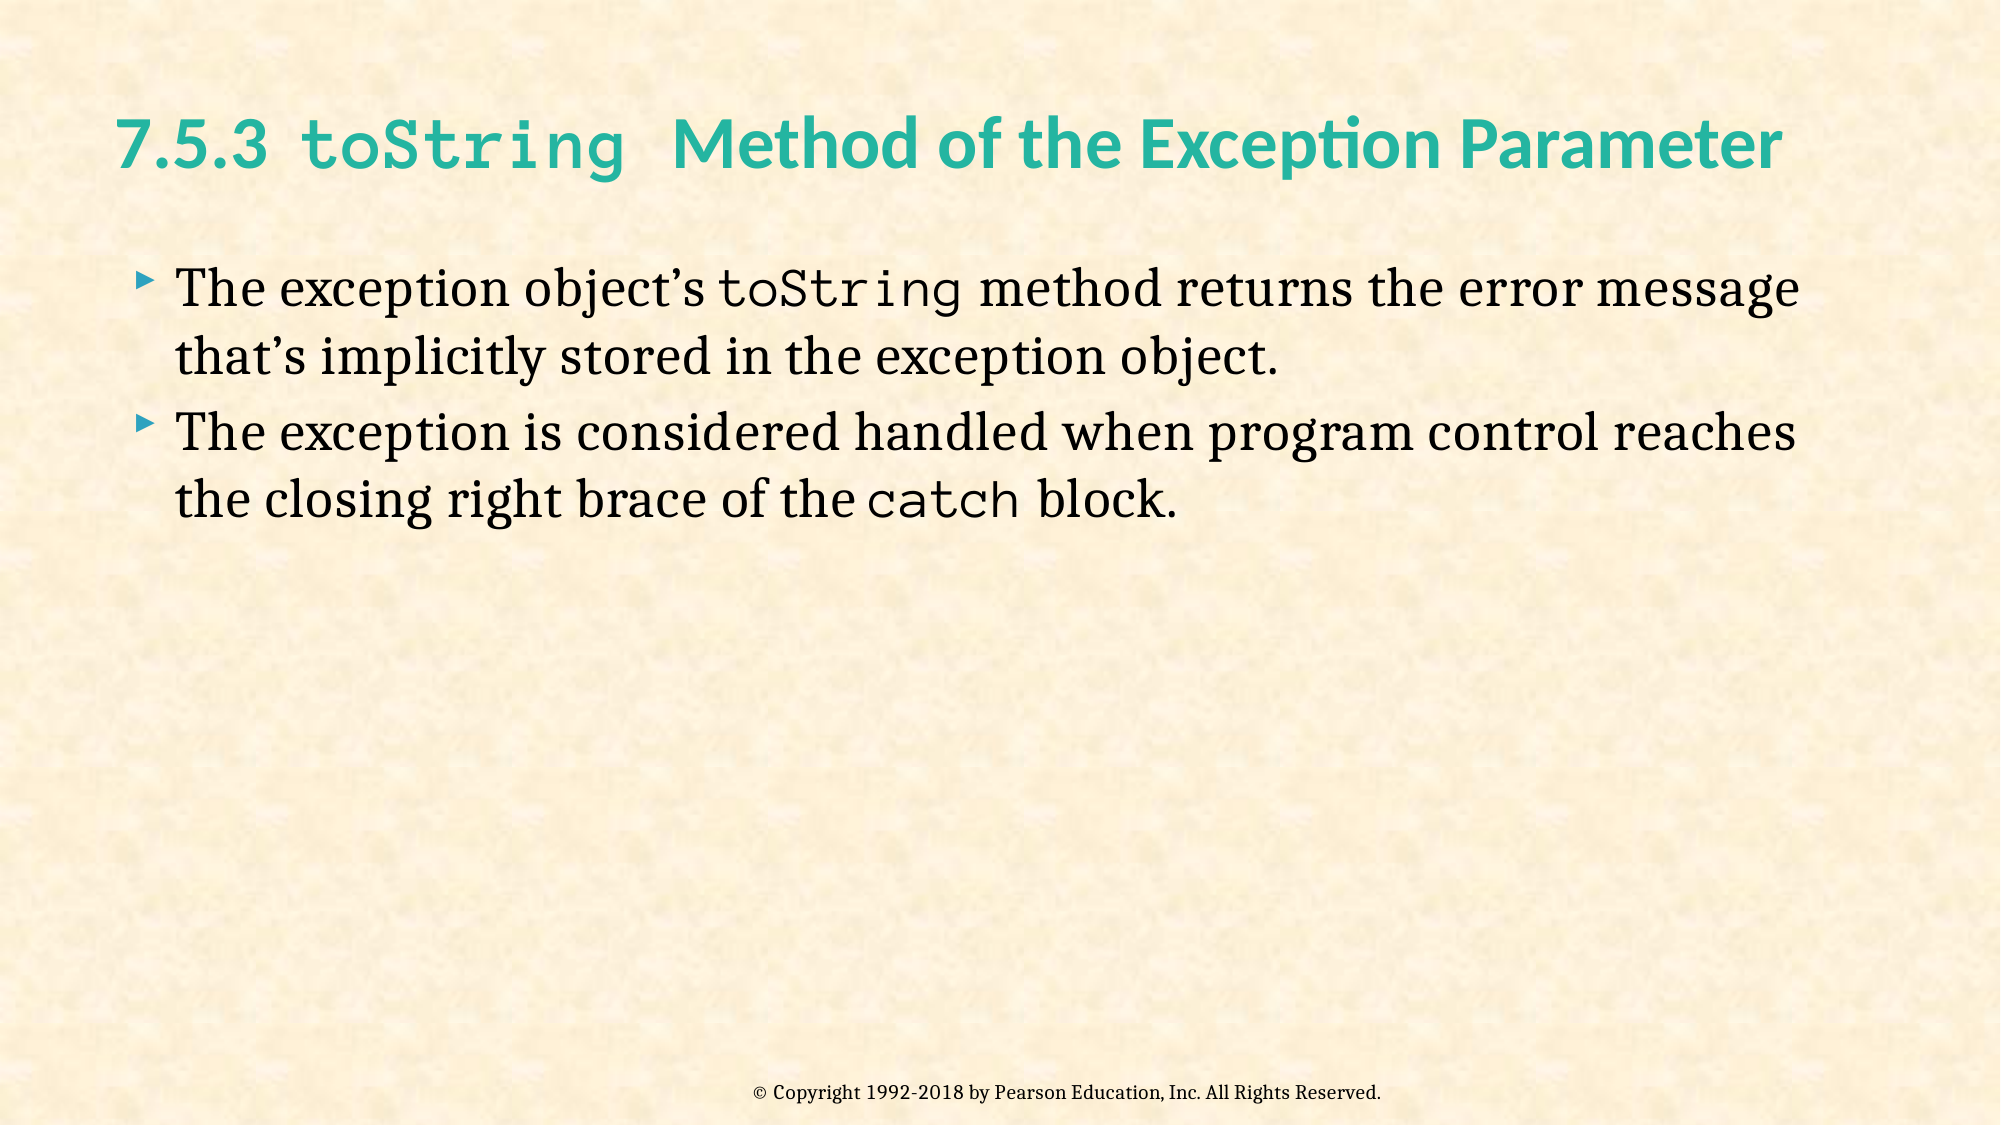

# 7.5.3  toString Method of the Exception Parameter
The exception object’s toString method returns the error message that’s implicitly stored in the exception object.
The exception is considered handled when program control reaches the closing right brace of the catch block.
© Copyright 1992-2018 by Pearson Education, Inc. All Rights Reserved.